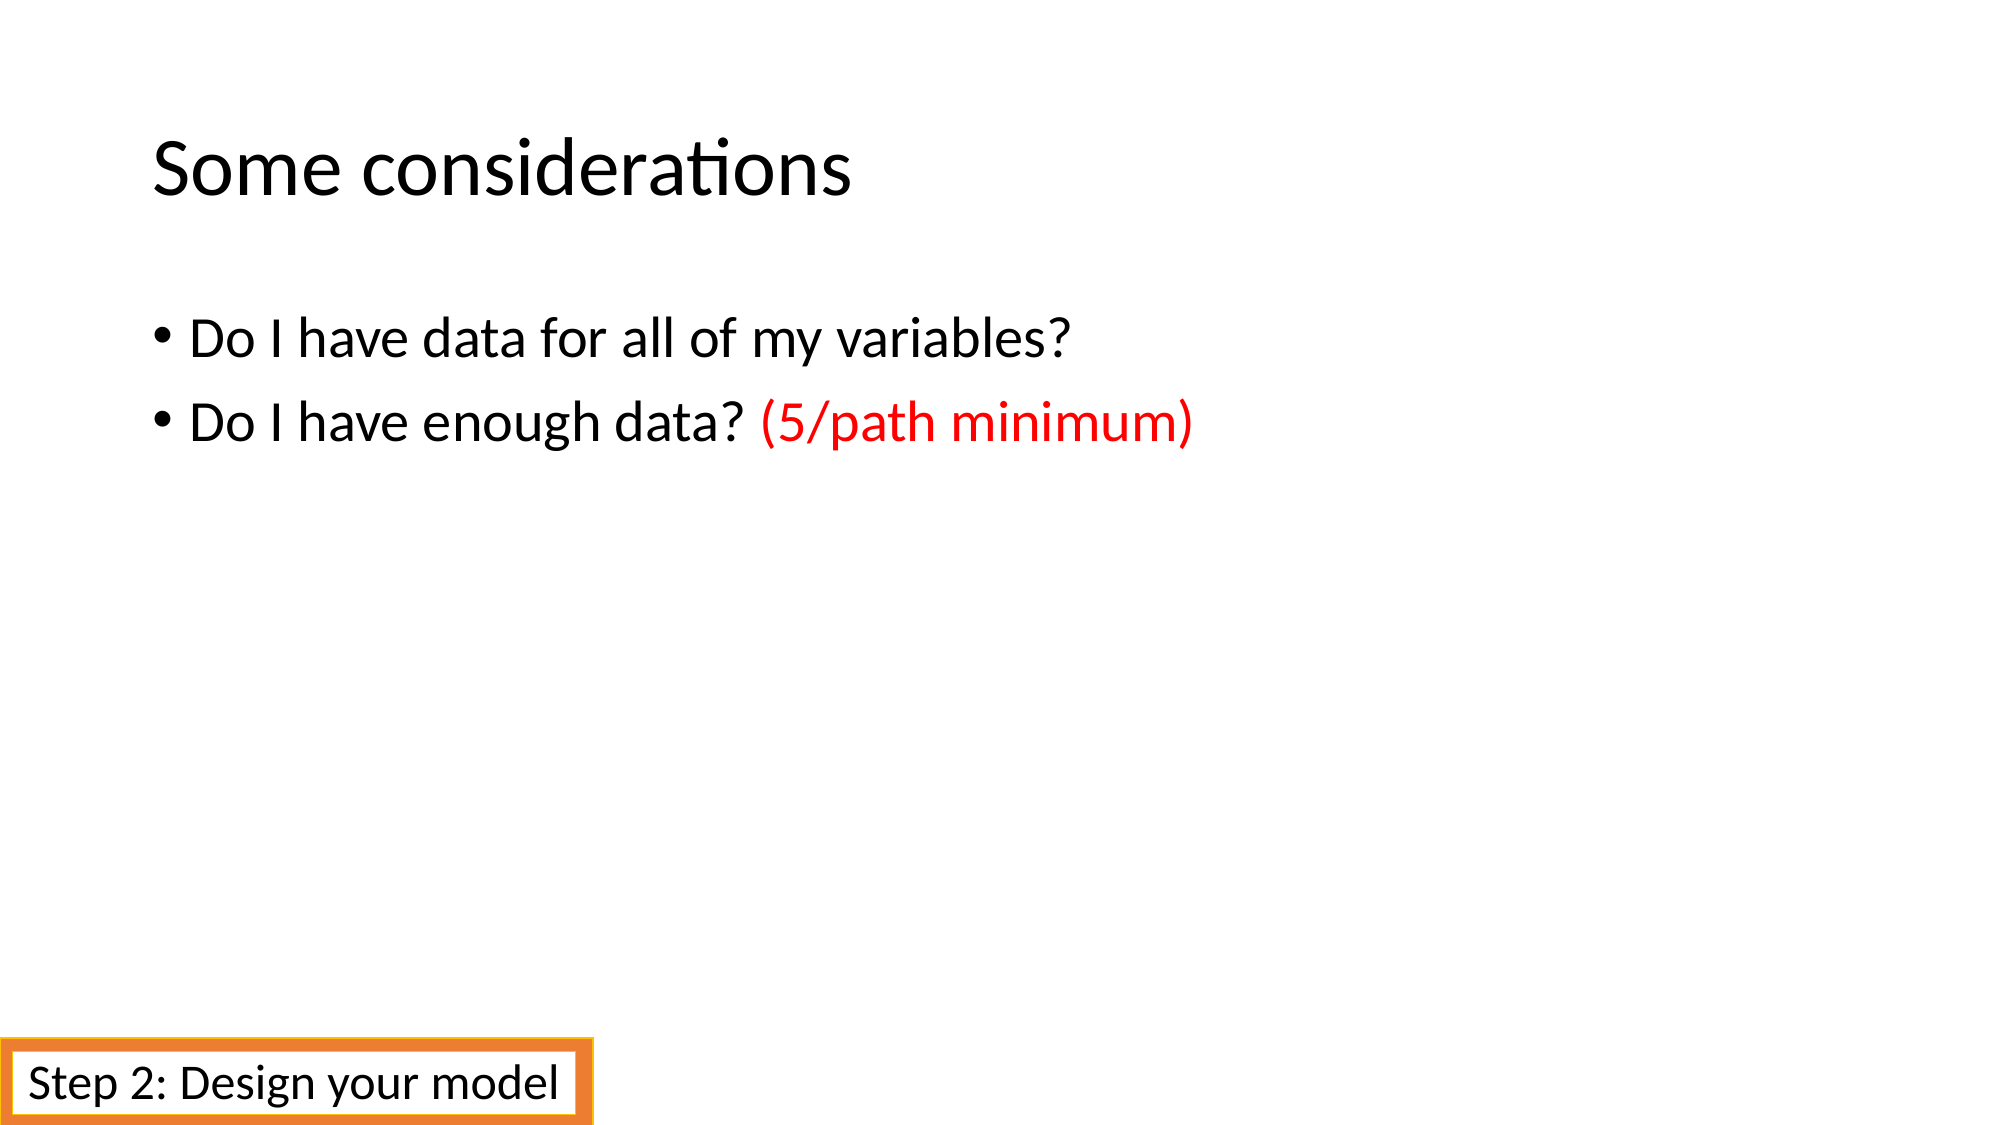

# Some considerations
Do I have data for all of my variables?
Do I have enough data? (5/path minimum)
Are my data spatial or temporal?
Are my data hierarchical?
What probability distributions best describe my response variables?
Do I have any latent or composite variables in my system?

Step 2: Design your model